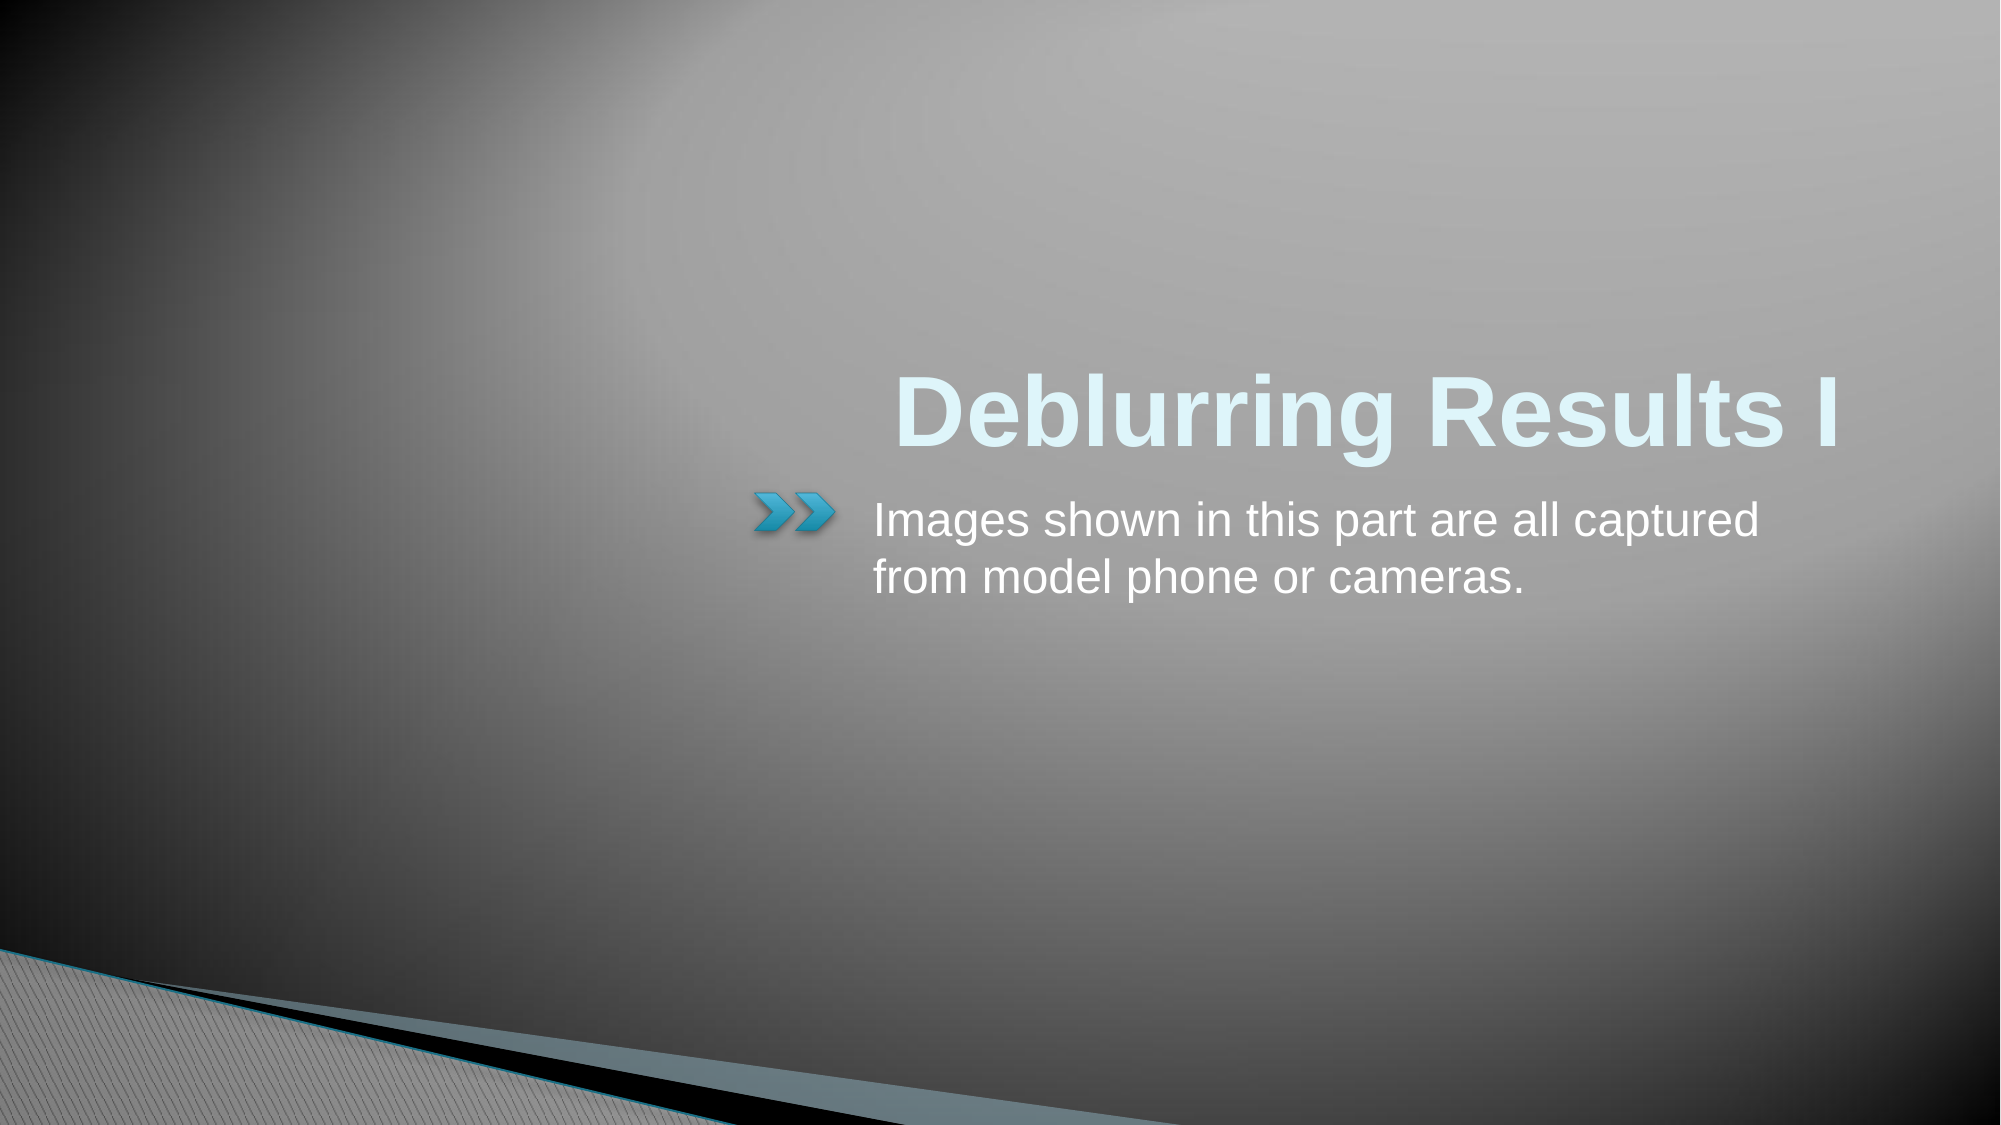

# Deblurring Results I
Images shown in this part are all captured from model phone or cameras.